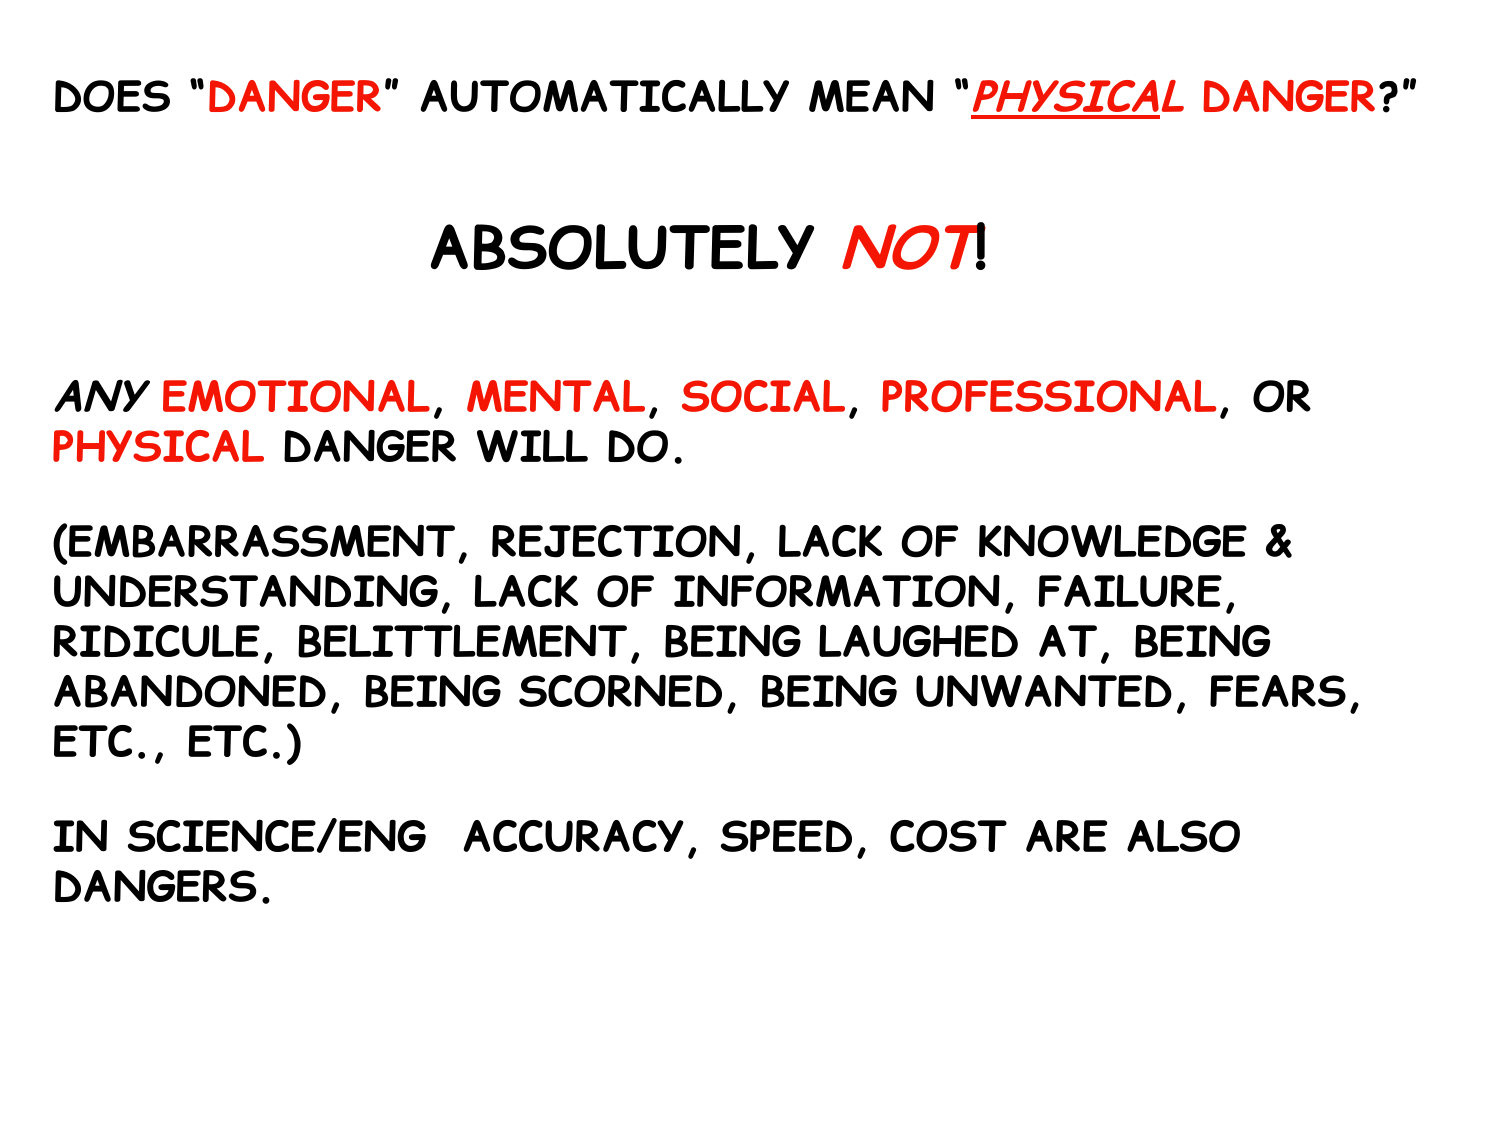

DOES “DANGER” AUTOMATICALLY MEAN “PHYSICAL DANGER?”
		   ABSOLUTELY NOT!
ANY EMOTIONAL, MENTAL, SOCIAL, PROFESSIONAL, OR PHYSICAL DANGER WILL DO.
(EMBARRASSMENT, REJECTION, LACK OF KNOWLEDGE & UNDERSTANDING, LACK OF INFORMATION, FAILURE, RIDICULE, BELITTLEMENT, BEING LAUGHED AT, BEING ABANDONED, BEING SCORNED, BEING UNWANTED, FEARS, ETC., ETC.)
IN SCIENCE/ENG  ACCURACY, SPEED, COST ARE ALSO DANGERS.